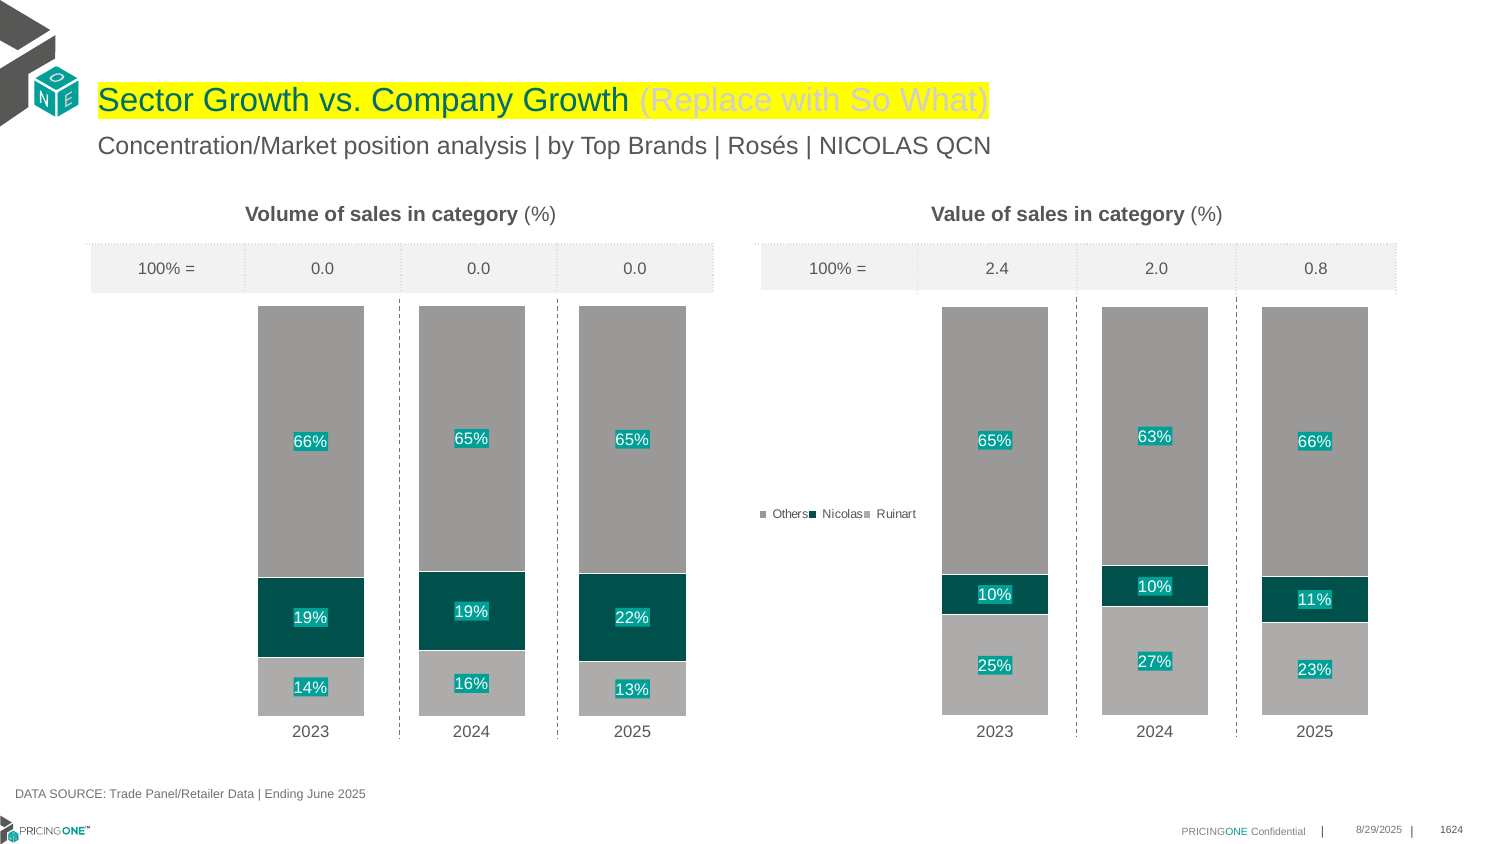

# Sector Growth vs. Company Growth (Replace with So What)
Concentration/Market position analysis | by Top Brands | Rosés | NICOLAS QCN
| Volume of sales in category (%) |  |  |  |
| --- | --- | --- | --- |
| 100% = | 0.0 | 0.0 | 0.0 |
| Value of sales in category (%) |  |  |  |
| --- | --- | --- | --- |
| 100% = | 2.4 | 2.0 | 0.8 |

### Chart

| Category | Ruinart | Nicolas | Others |
|---|---|---|---|
| 2023 | 0.14350565128775244 | 0.19393490210610834 | 0.6625594466061392 |
| 2024 | 0.16017653167185877 | 0.1916258715324136 | 0.6481975967957276 |
| 2025 | 0.13345096582466567 | 0.21508172362555722 | 0.651467310549777 |

### Chart

| Category | Ruinart | Nicolas | Others |
|---|---|---|---|
| 2023 | 0.24651012651373103 | 0.09863493444165408 | 0.6548549390446149 |
| 2024 | 0.2664713019873104 | 0.09910597086402965 | 0.6344227271486599 |
| 2025 | 0.22667879114521405 | 0.11362867166716263 | 0.6596925371876233 |
DATA SOURCE: Trade Panel/Retailer Data | Ending June 2025

8/29/2025
1624